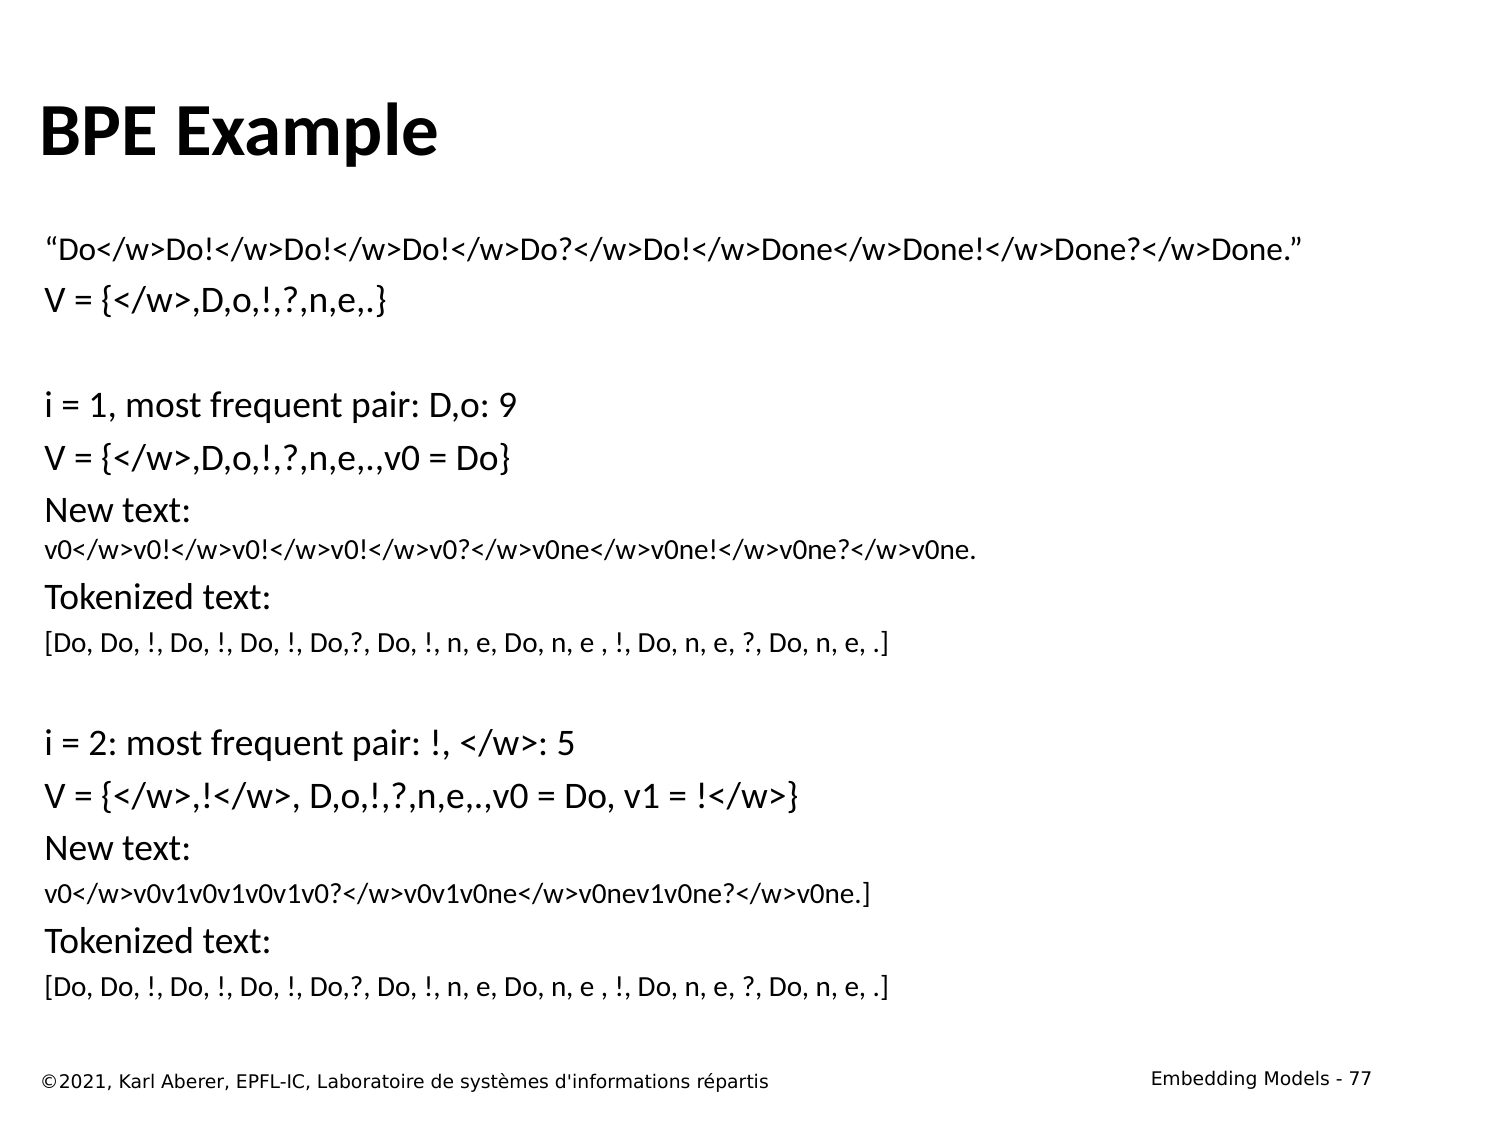

# BPE Example
“Do</w>Do!</w>Do!</w>Do!</w>Do?</w>Do!</w>Done</w>Done!</w>Done?</w>Done.”
V = {</w>,D,o,!,?,n,e,.}

i = 1, most frequent pair: D,o: 9
V = {</w>,D,o,!,?,n,e,.,v0 = Do}
New text:
v0</w>v0!</w>v0!</w>v0!</w>v0?</w>v0ne</w>v0ne!</w>v0ne?</w>v0ne.
Tokenized text:
[Do, Do, !, Do, !, Do, !, Do,?, Do, !, n, e, Do, n, e , !, Do, n, e, ?, Do, n, e, .]

i = 2: most frequent pair: !, </w>: 5
V = {</w>,!</w>, D,o,!,?,n,e,.,v0 = Do, v1 = !</w>}
New text:
v0</w>v0v1v0v1v0v1v0?</w>v0v1v0ne</w>v0nev1v0ne?</w>v0ne.]
Tokenized text:
[Do, Do, !, Do, !, Do, !, Do,?, Do, !, n, e, Do, n, e , !, Do, n, e, ?, Do, n, e, .]

©2021, Karl Aberer, EPFL-IC, Laboratoire de systèmes d'informations répartis